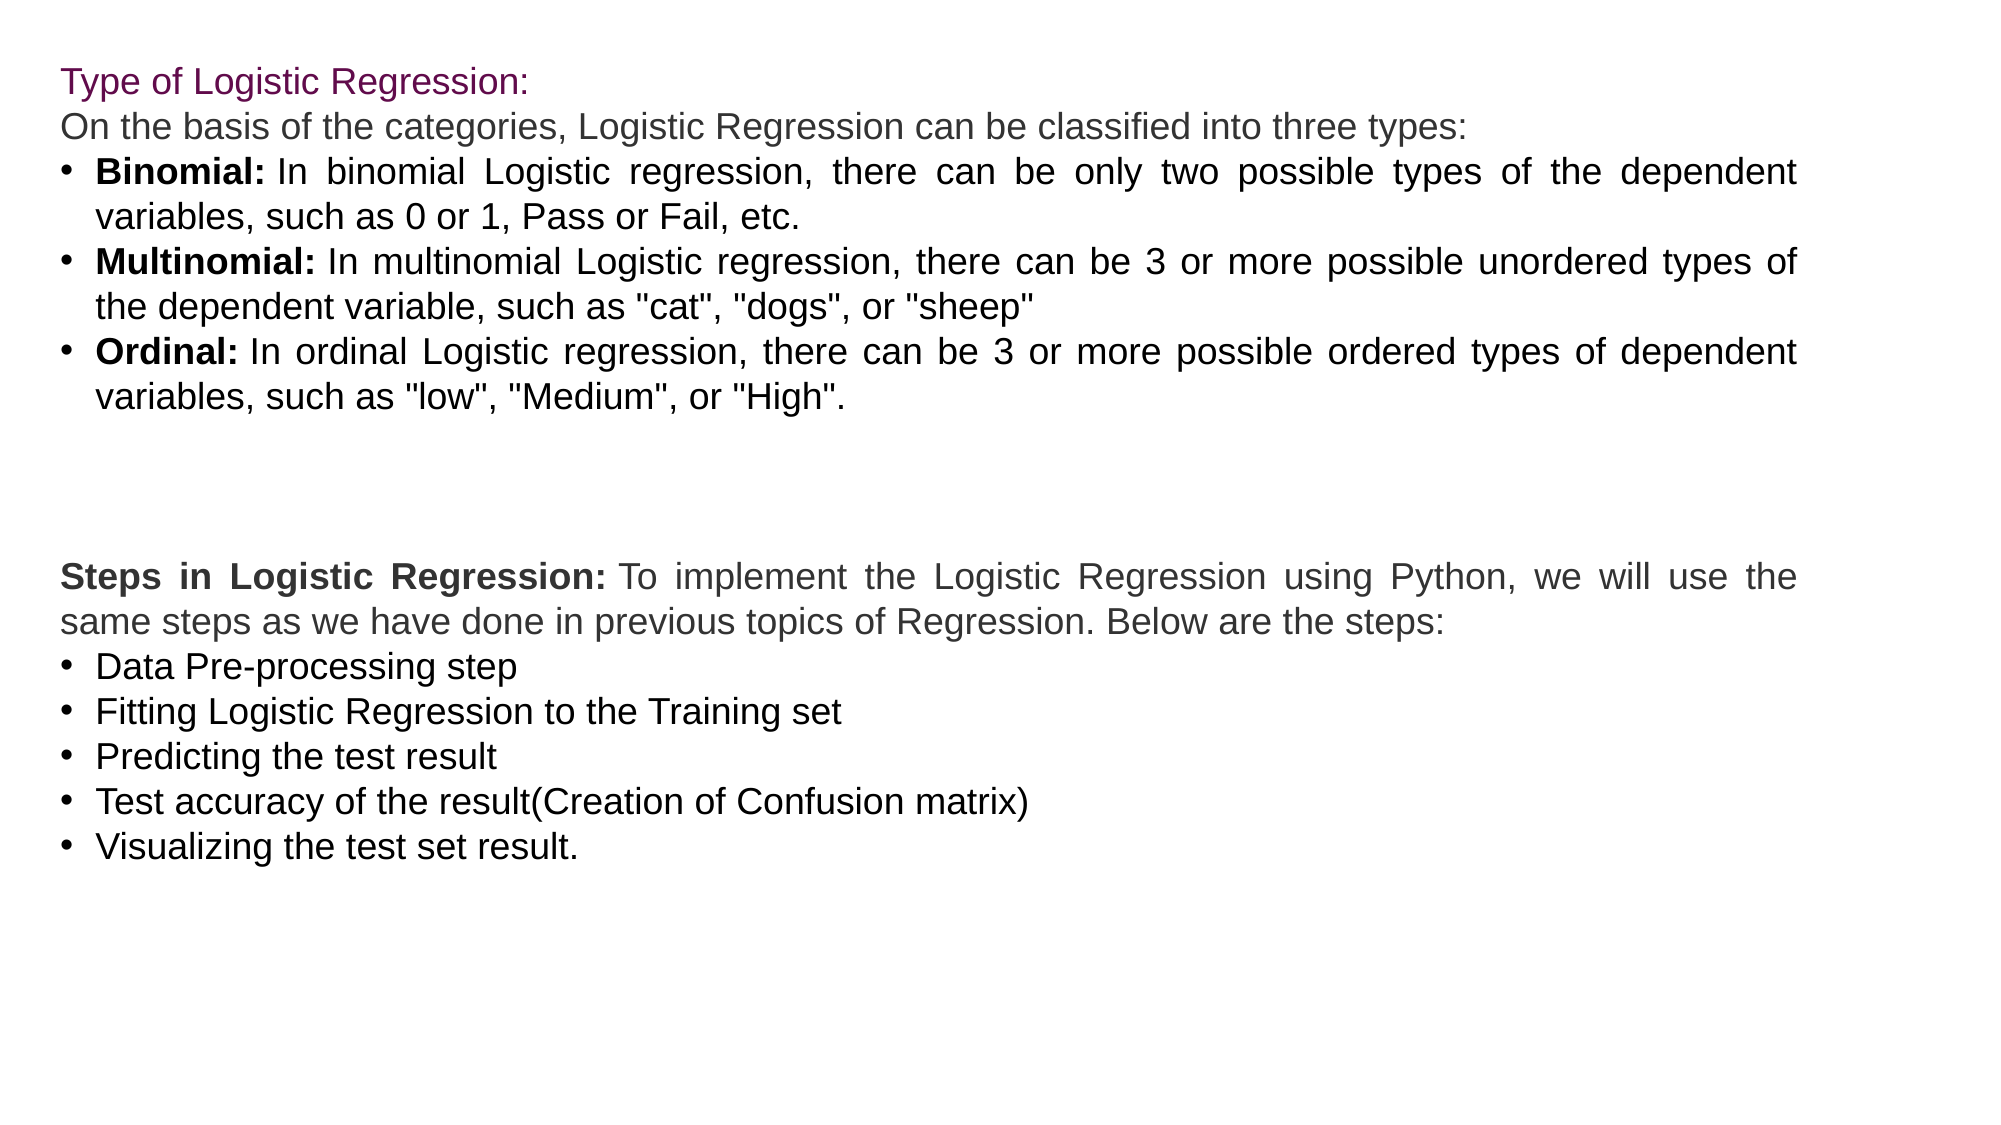

#
Type of Logistic Regression:
On the basis of the categories, Logistic Regression can be classified into three types:
Binomial: In binomial Logistic regression, there can be only two possible types of the dependent variables, such as 0 or 1, Pass or Fail, etc.
Multinomial: In multinomial Logistic regression, there can be 3 or more possible unordered types of the dependent variable, such as "cat", "dogs", or "sheep"
Ordinal: In ordinal Logistic regression, there can be 3 or more possible ordered types of dependent variables, such as "low", "Medium", or "High".

Steps in Logistic Regression: To implement the Logistic Regression using Python, we will use the same steps as we have done in previous topics of Regression. Below are the steps:
Data Pre-processing step
Fitting Logistic Regression to the Training set
Predicting the test result
Test accuracy of the result(Creation of Confusion matrix)
Visualizing the test set result.